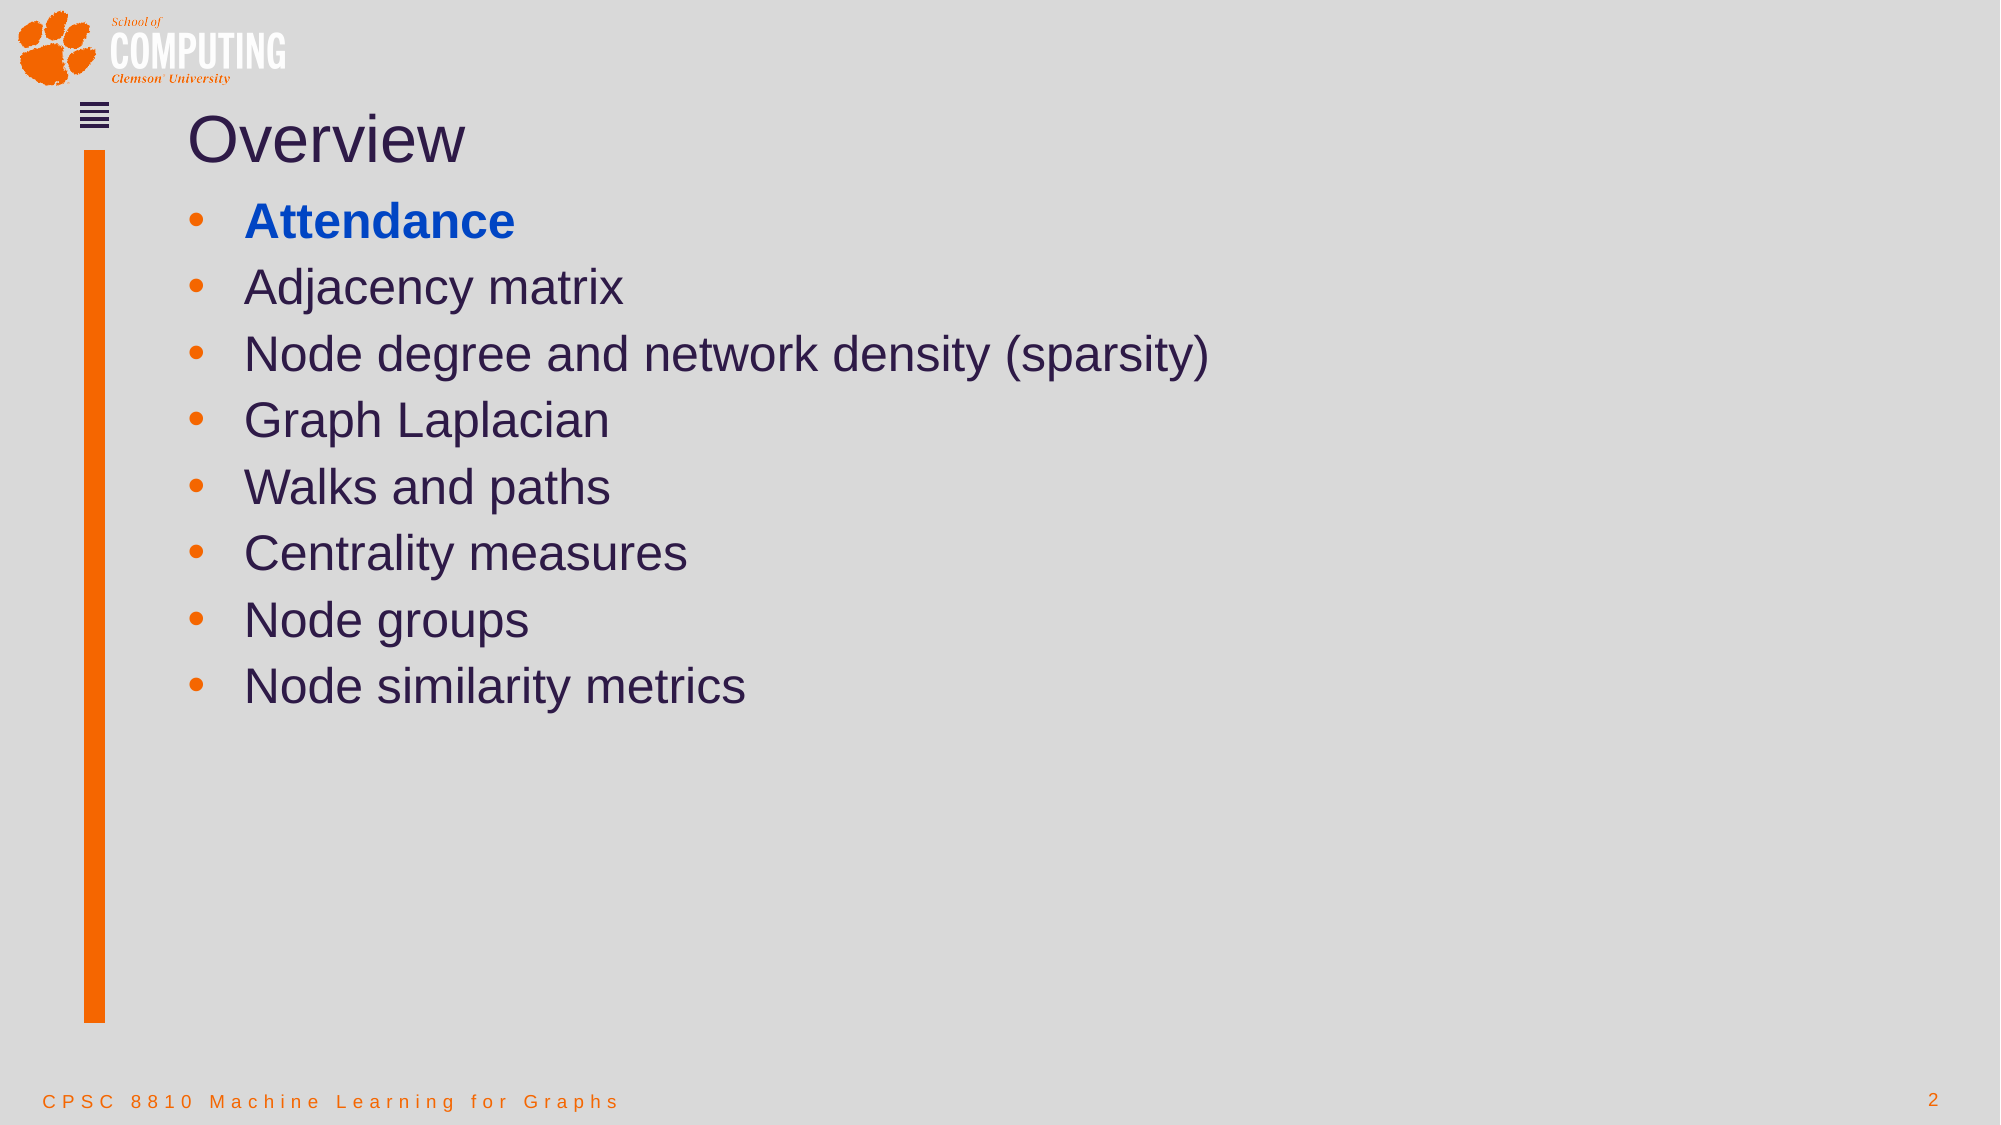

# Overview
Attendance
Adjacency matrix
Node degree and network density (sparsity)
Graph Laplacian
Walks and paths
Centrality measures
Node groups
Node similarity metrics